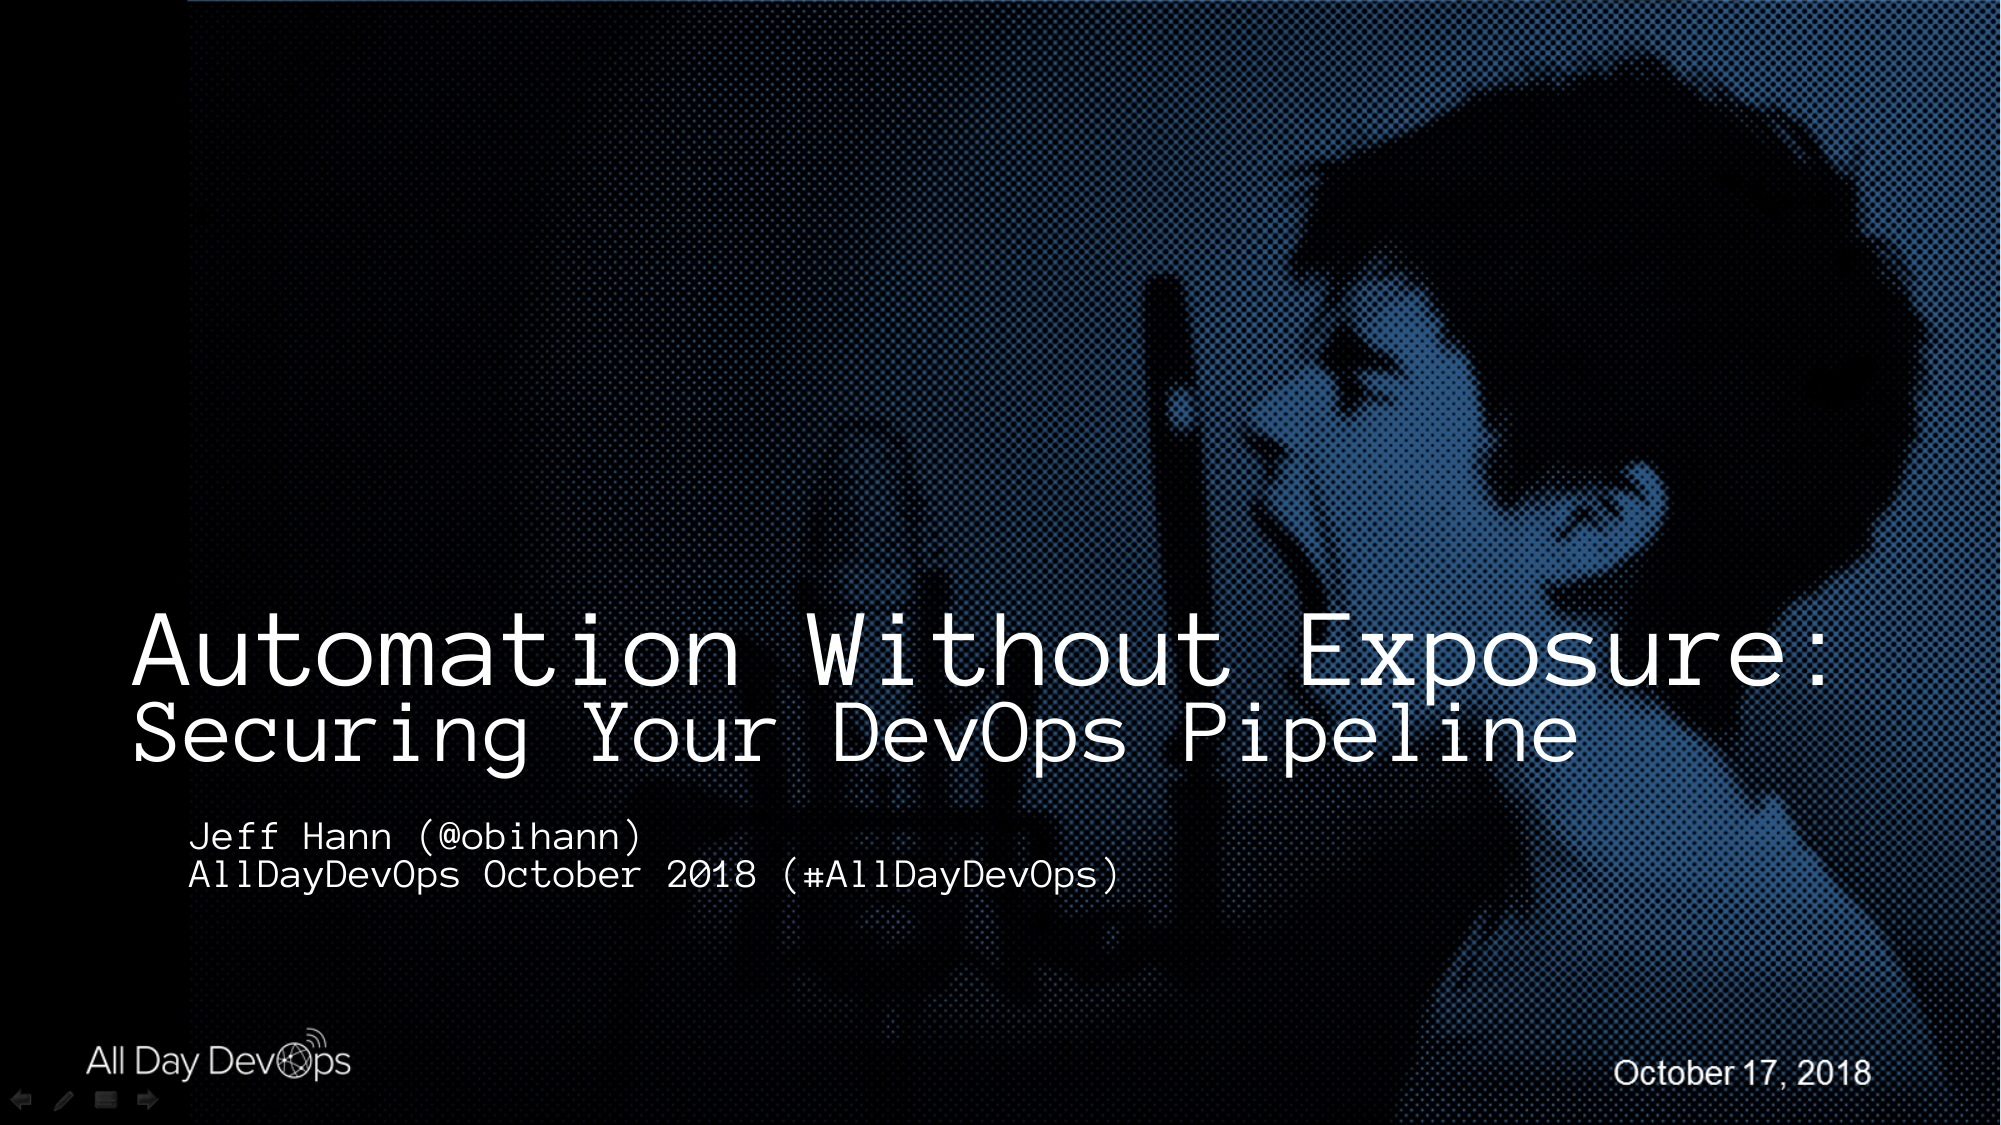

# Automation Without Exposure: Securing Your DevOps Pipeline
Jeff Hann (@obihann)
AllDayDevOps October 2018 (#AllDayDevOps)